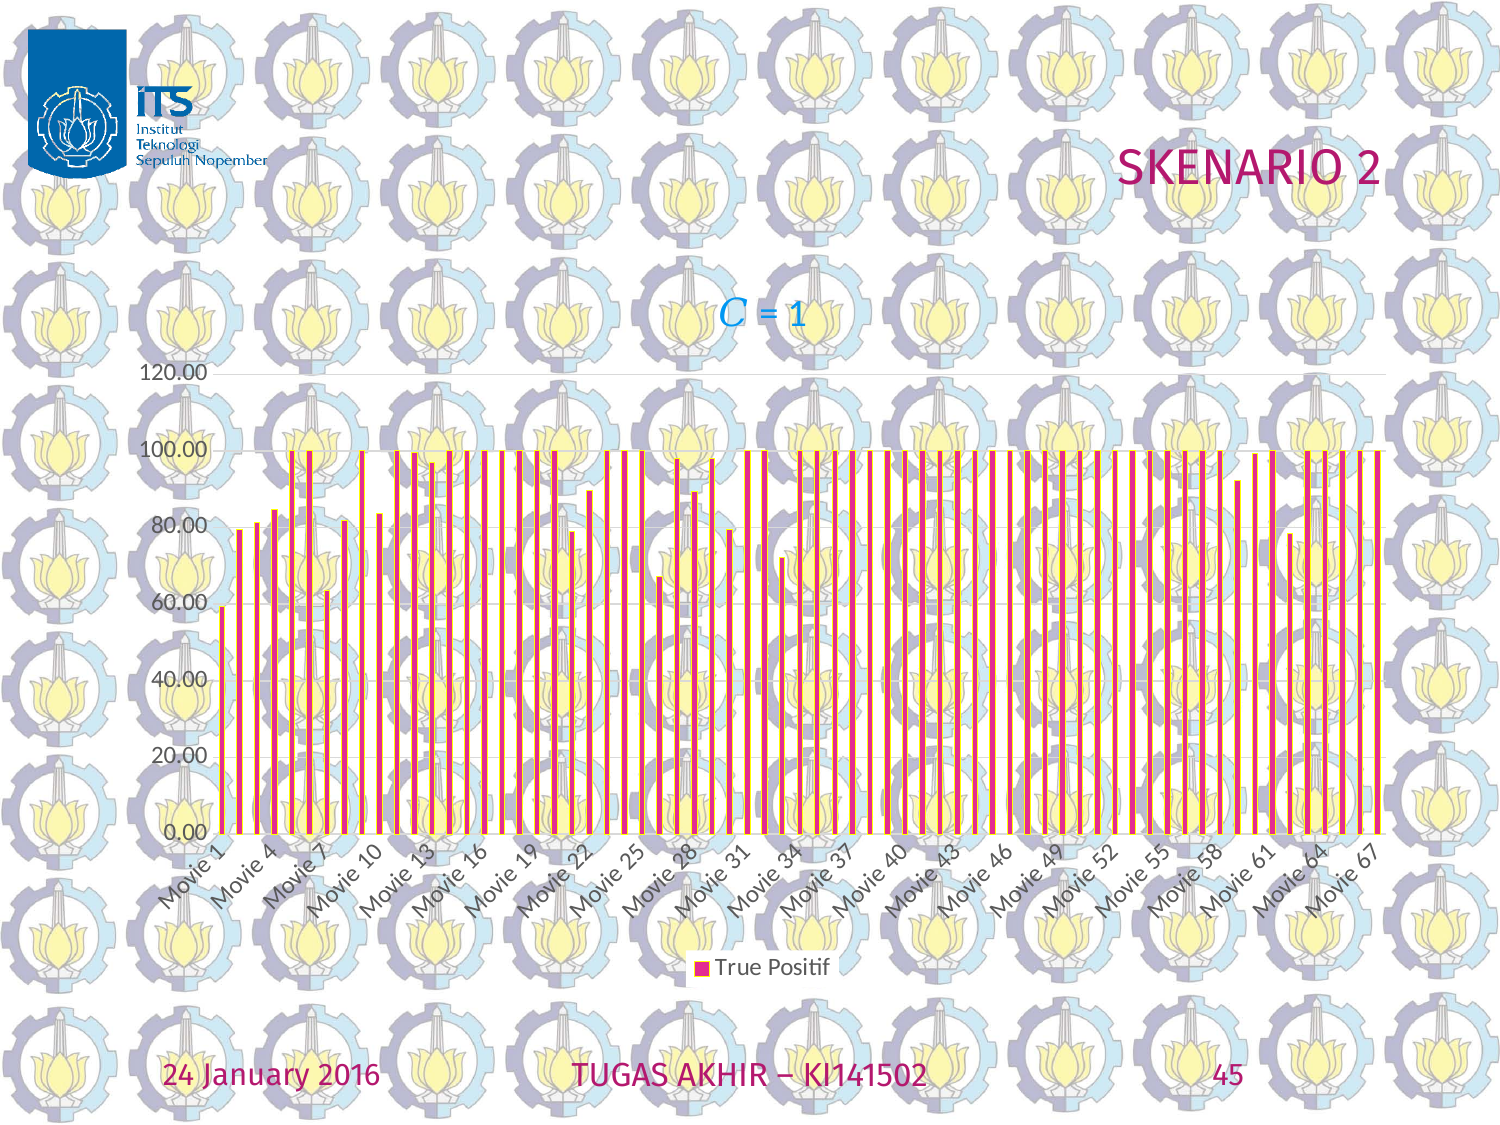

# SKENARIO 2

### Chart: 𝐶 = 1

| Category | True Positif |
|---|---|
| Movie 1 | 59.375 |
| Movie 2 | 79.41176470588235 |
| Movie 3 | 81.37254901960785 |
| Movie 4 | 84.80392156862744 |
| Movie 5 | 100.0 |
| Movie 6 | 100.0 |
| Movie 7 | 63.63636363636363 |
| Movie 8 | 81.81818181818183 |
| Movie 9 | 100.0 |
| Movie 10 | 83.65384615384616 |
| Movie 11 | 100.0 |
| Movie 12 | 99.50980392156863 |
| Movie 13 | 97.05882352941177 |
| Movie 14 | 100.0 |
| Movie 15 | 100.0 |
| Movie 16 | 100.0 |
| Movie 17 | 100.0 |
| Movie 18 | 100.0 |
| Movie 19 | 100.0 |
| Movie 20 | 100.0 |
| Movie 21 | 78.92156862745098 |
| Movie 22 | 89.70588235294117 |
| Movie 23 | 100.0 |
| Movie 24 | 100.0 |
| Movie 25 | 100.0 |
| Movie 26 | 67.28395061728395 |
| Movie 27 | 98.14814814814815 |
| Movie 28 | 89.3491124260355 |
| Movie 29 | 98.0392156862745 |
| Movie 30 | 79.41176470588235 |
| Movie 31 | 100.0 |
| Movie 32 | 100.0 |
| Movie 33 | 72.18934911242604 |
| Movie 34 | 100.0 |
| Movie 35 | 100.0 |
| Movie 36 | 100.0 |
| Movie 37 | 100.0 |
| Movie 38 | 100.0 |
| Movie 39 | 100.0 |
| Movie 40 | 100.0 |
| Movie 41 | 100.0 |
| Movie 42 | 100.0 |
| Movie 43 | 100.0 |
| Movie 44 | 100.0 |
| Movie 45 | 100.0 |
| Movie 46 | 100.0 |
| Movie 47 | 100.0 |
| Movie 48 | 100.0 |
| Movie 49 | 100.0 |
| Movie 50 | 100.0 |
| Movie 51 | 100.0 |
| Movie 52 | 100.0 |
| Movie 53 | 100.0 |
| Movie 54 | 100.0 |
| Movie 55 | 100.0 |
| Movie 56 | 100.0 |
| Movie 57 | 100.0 |
| Movie 58 | 100.0 |
| Movie 59 | 92.3076923076923 |
| Movie 60 | 99.40828402366864 |
| Movie 61 | 100.0 |
| Movie 62 | 78.45303867403315 |
| Movie 63 | 100.0 |
| Movie 64 | 100.0 |
| Movie 65 | 100.0 |
| Movie 66 | 100.0 |
| Movie 67 | 100.0 |
24 January 2016
TUGAS AKHIR – KI141502
45